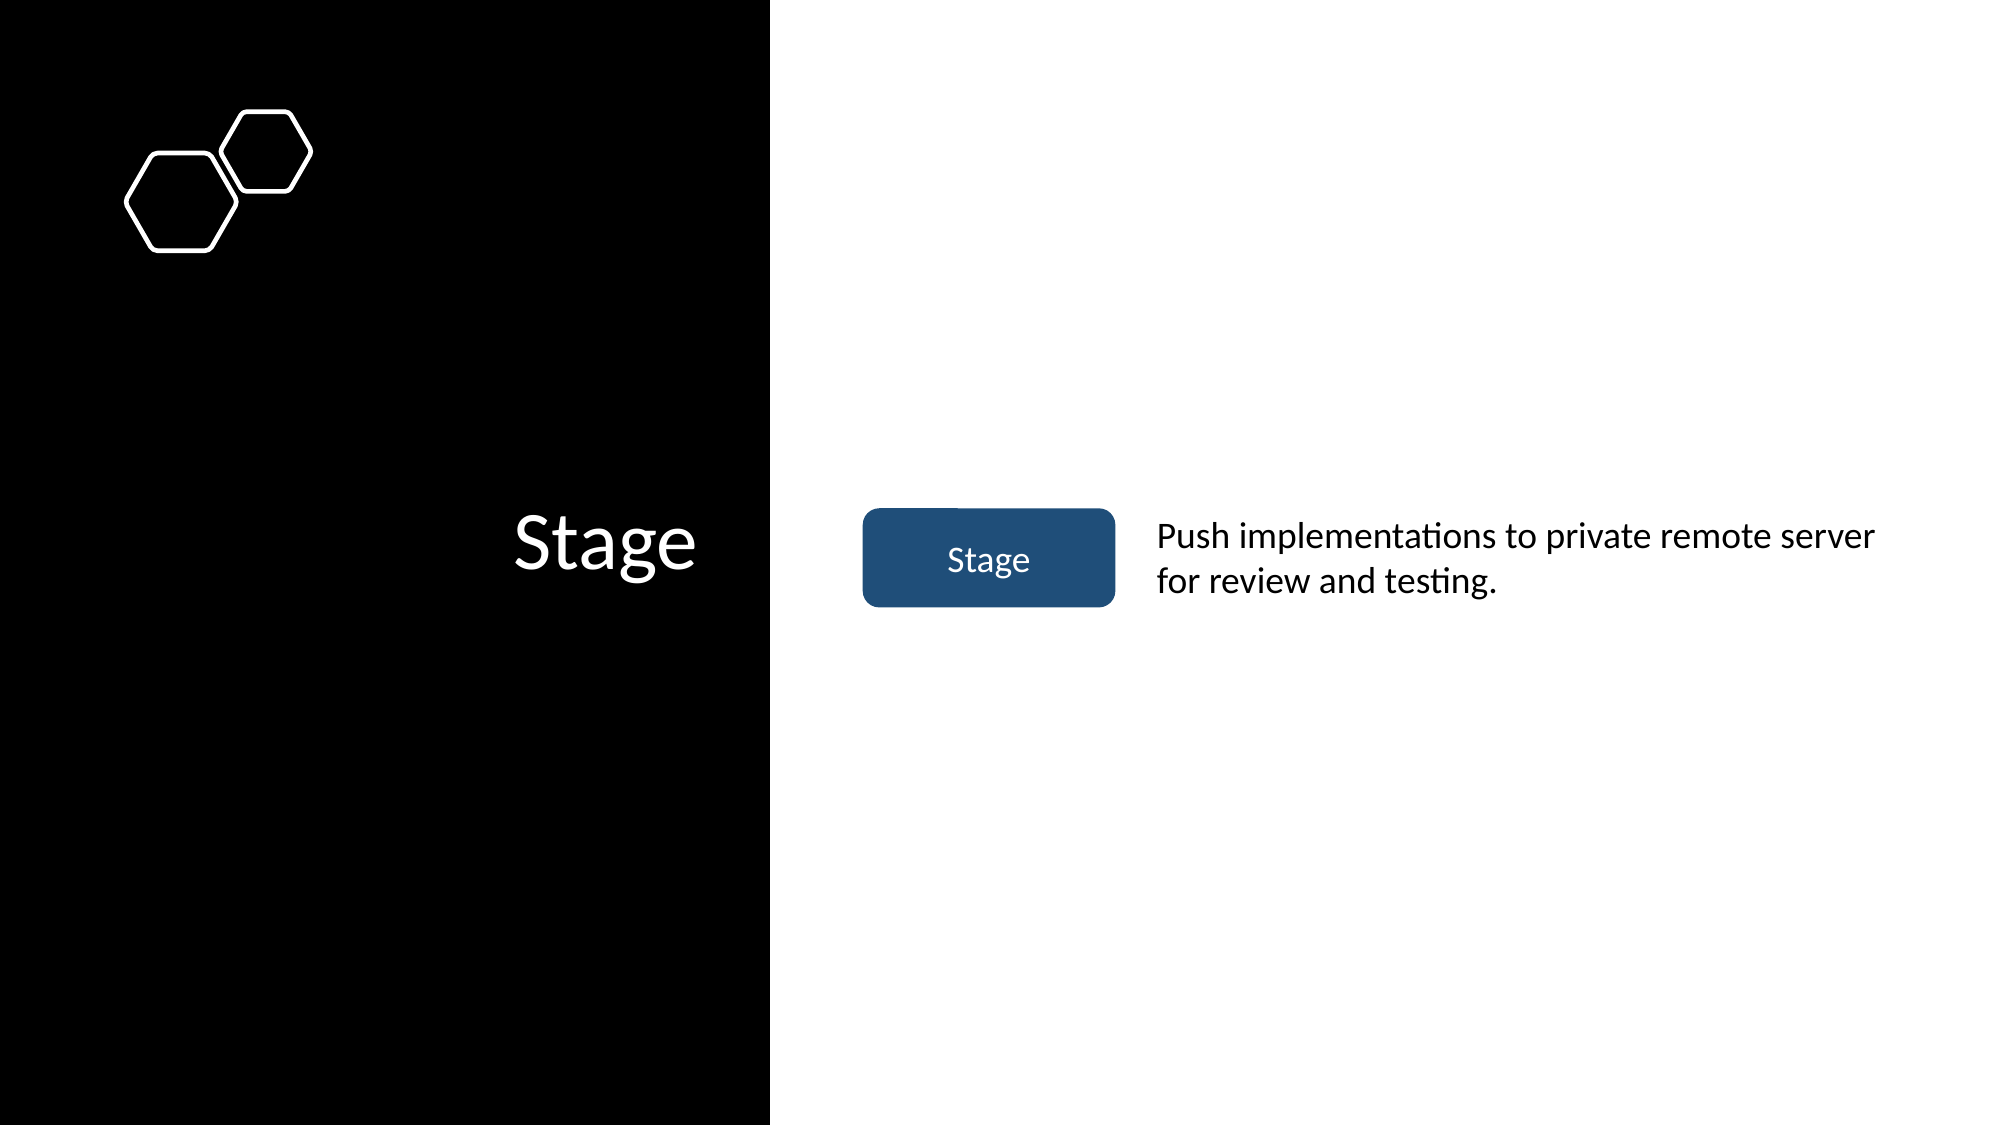

# Stage
Push implementations to private remote server for review and testing.
Stage